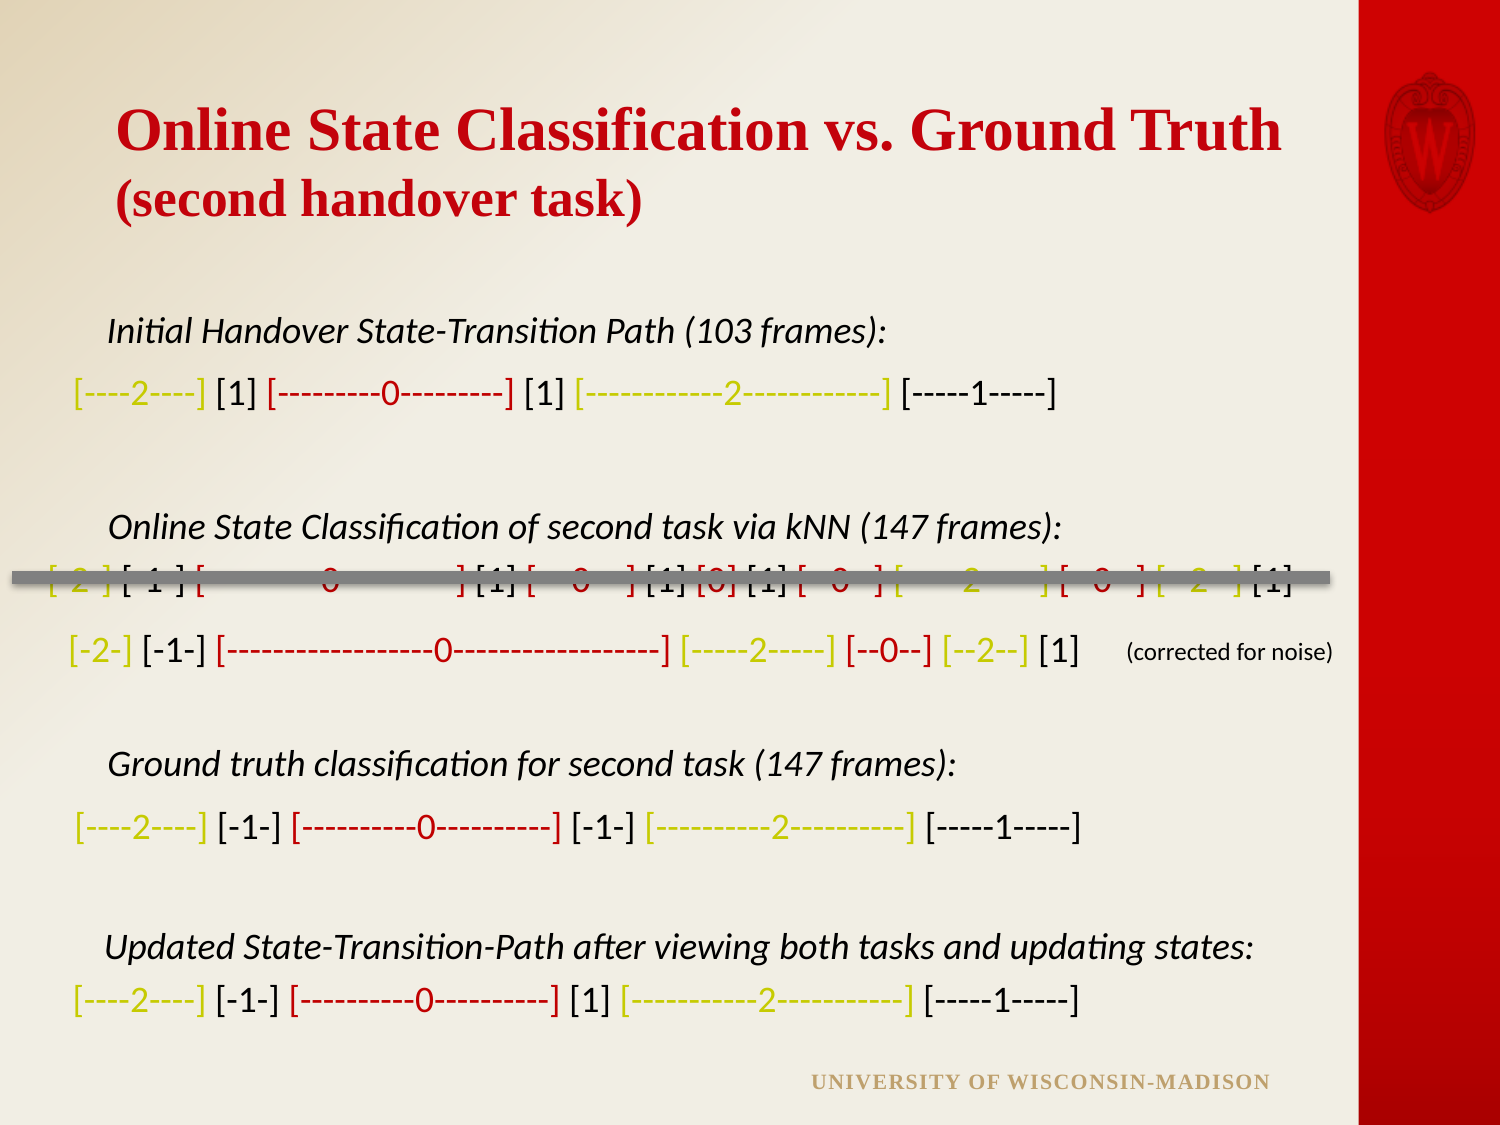

# Online State Classification vs. Ground Truth (second handover task)
Initial Handover State-Transition Path (103 frames):
[----2----] [1] [---------0---------] [1] [------------2------------] [-----1-----]
Online State Classification of second task via kNN (147 frames):
[-2-] [-1-] [----------0----------] [1] [---0---] [1] [0] [1] [--0--] [-----2-----] [--0--] [--2--] [1]
[-2-] [-1-] [------------------0------------------] [-----2-----] [--0--] [--2--] [1]
(corrected for noise)
Ground truth classification for second task (147 frames):
[----2----] [-1-] [----------0----------] [-1-] [----------2----------] [-----1-----]
Updated State-Transition-Path after viewing both tasks and updating states:
[----2----] [-1-] [----------0----------] [1] [-----------2-----------] [-----1-----]